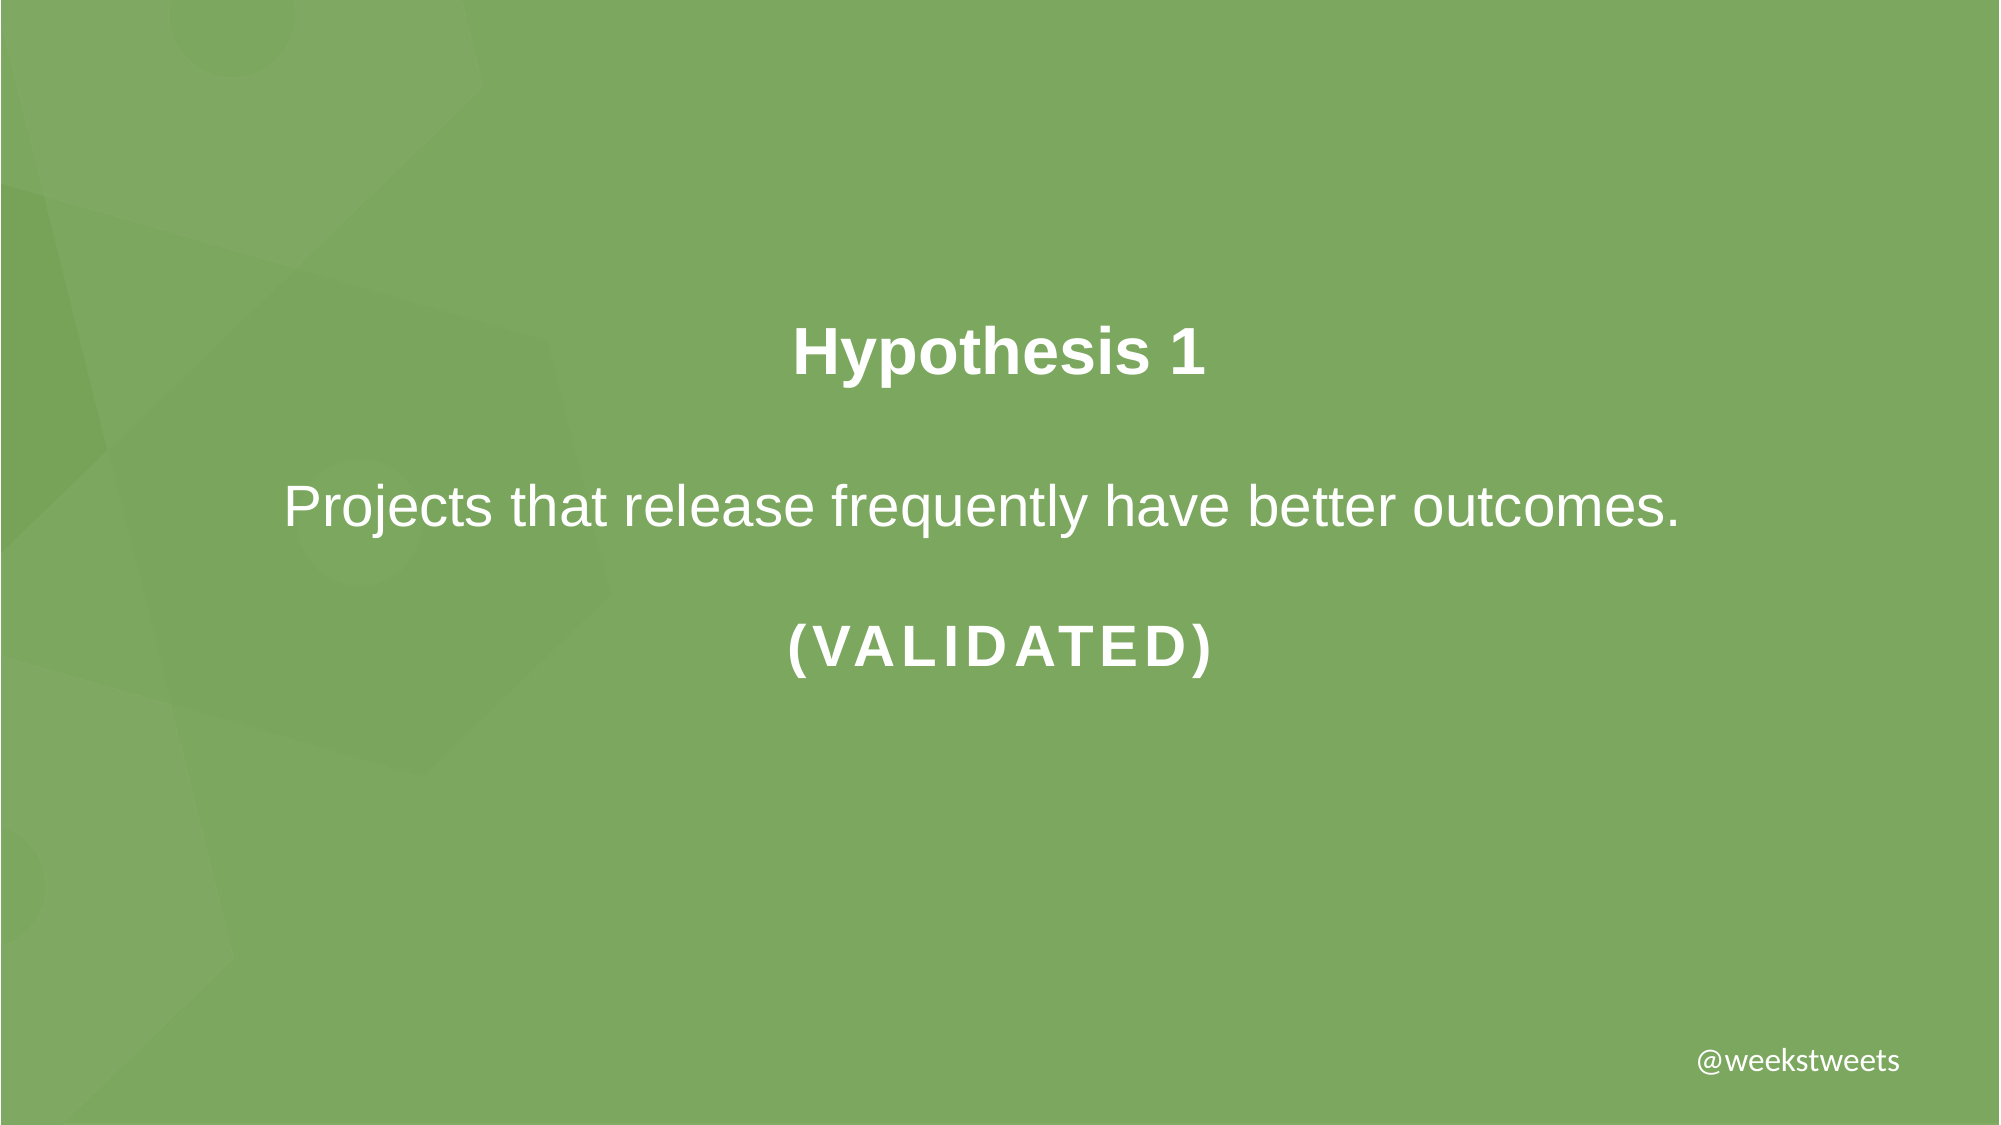

Hypothesis 1

Projects that release frequently have better outcomes. ︎
(VALIDATED)
@weekstweets